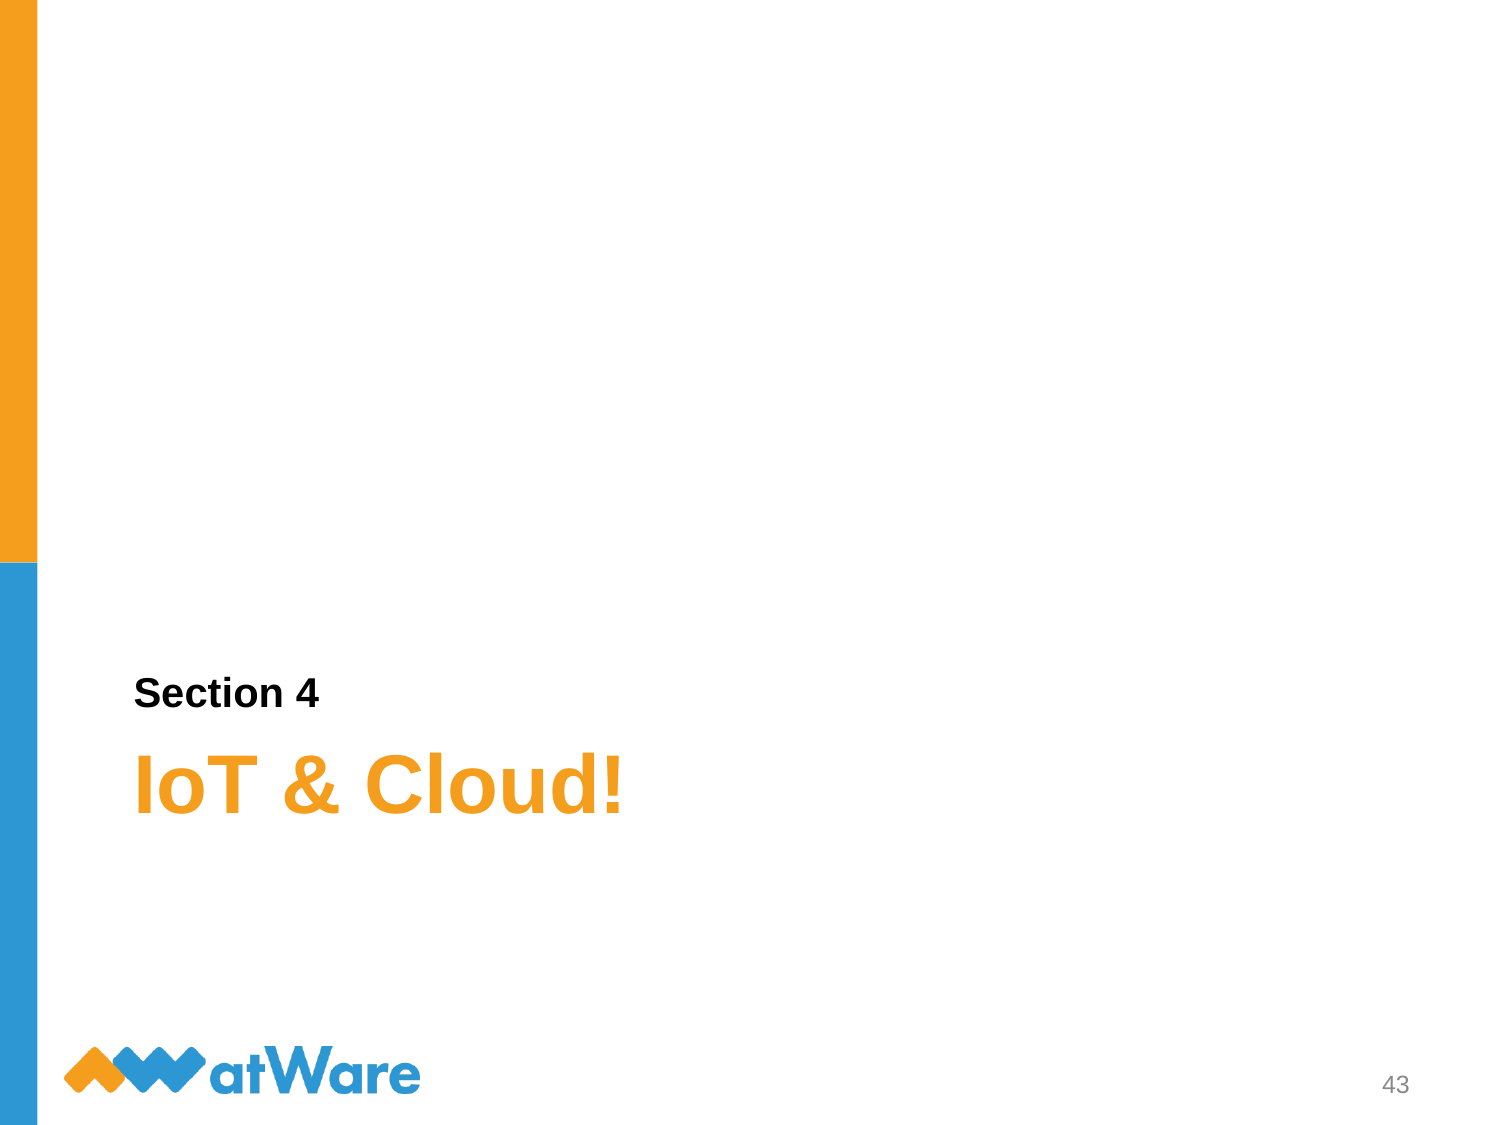

Section 4
# IoT & Cloud!
43